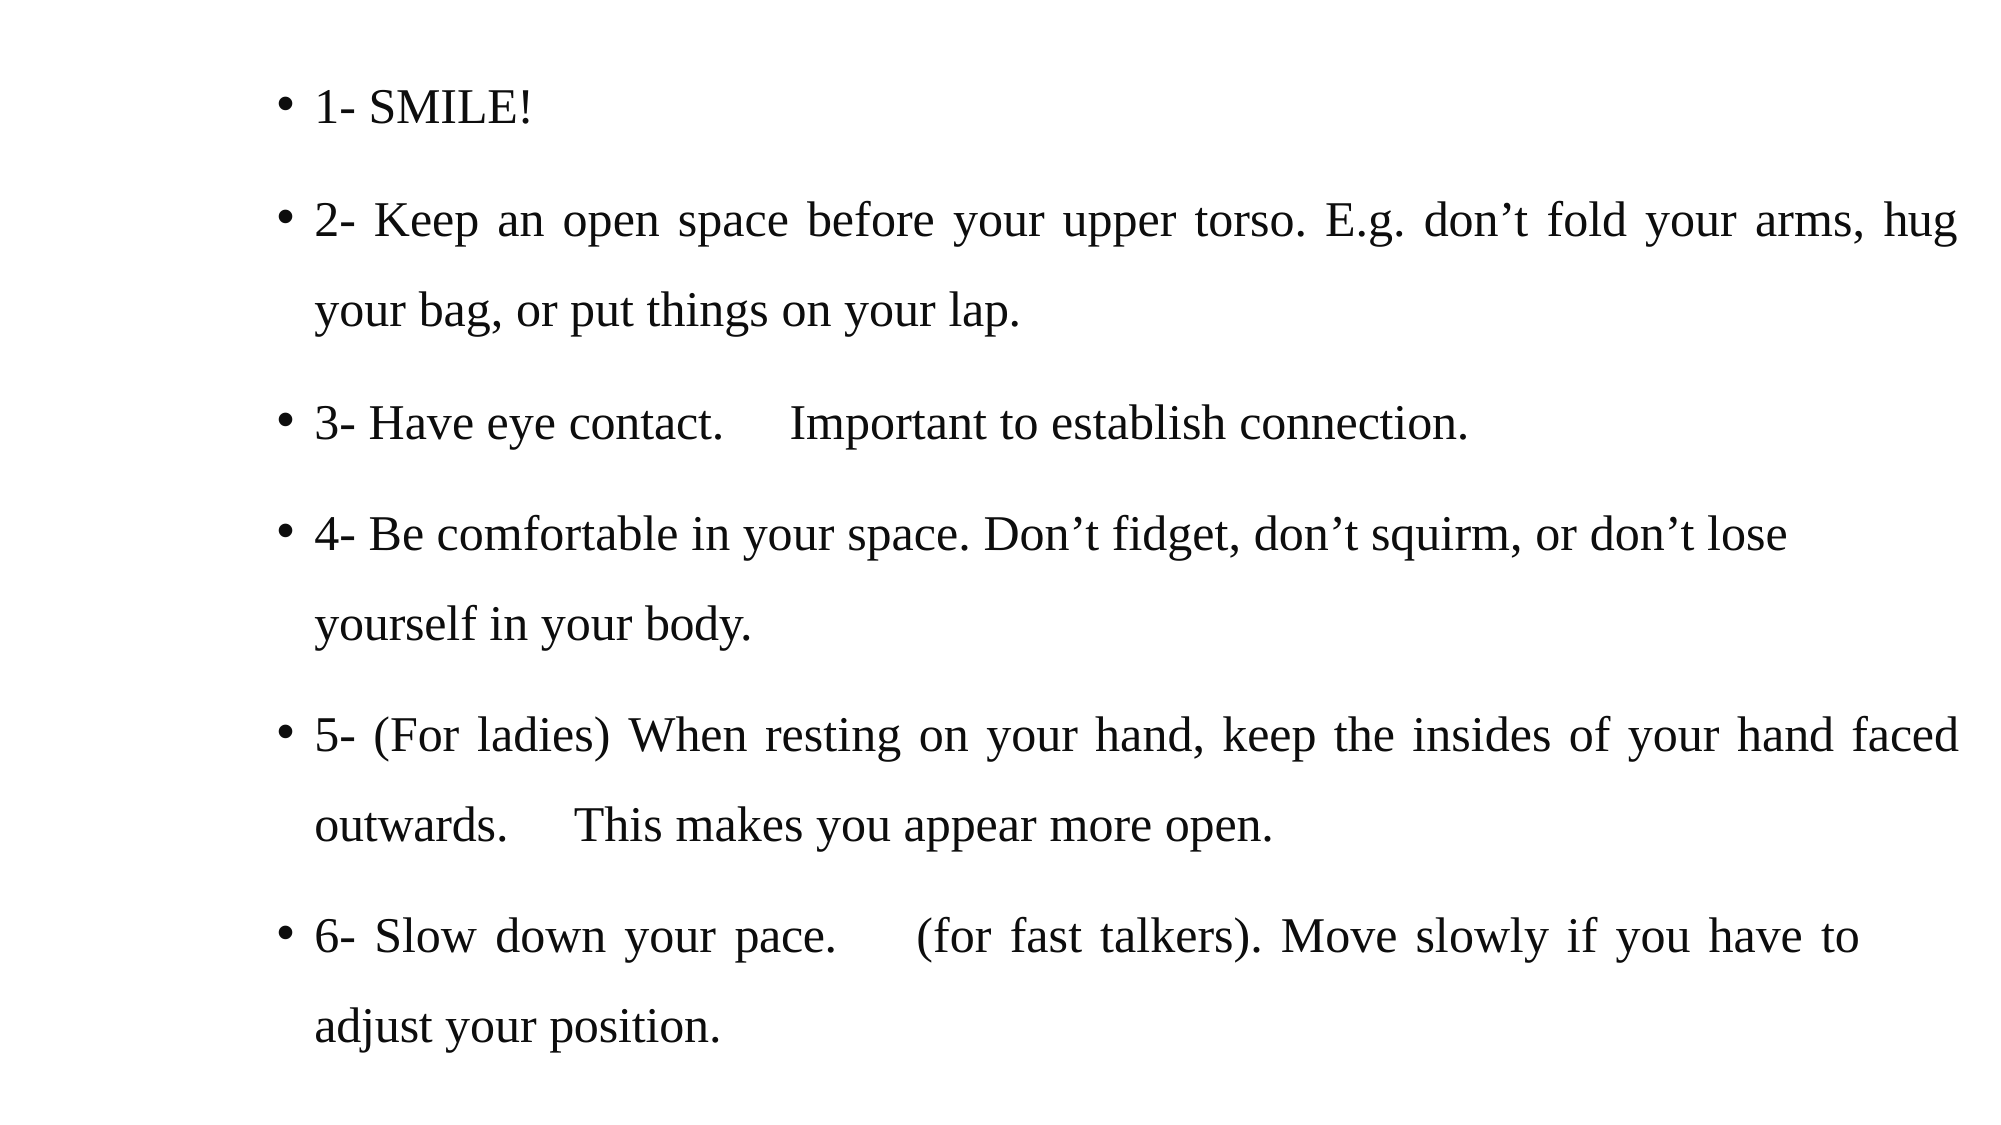

1- SMILE!

2- Keep an open space before your upper torso. E.g. don’t fold your arms, hug
your bag, or put things on your lap.

3- Have eye contact.	Important to establish connection.
4- Be comfortable in your space. Don’t fidget, don’t squirm, or don’t lose yourself in your body.
5- (For ladies) When resting on your hand, keep the insides of your hand faced outwards.	This makes you appear more open.
6- Slow down your pace.	(for fast talkers). Move slowly if you have to adjust your position.